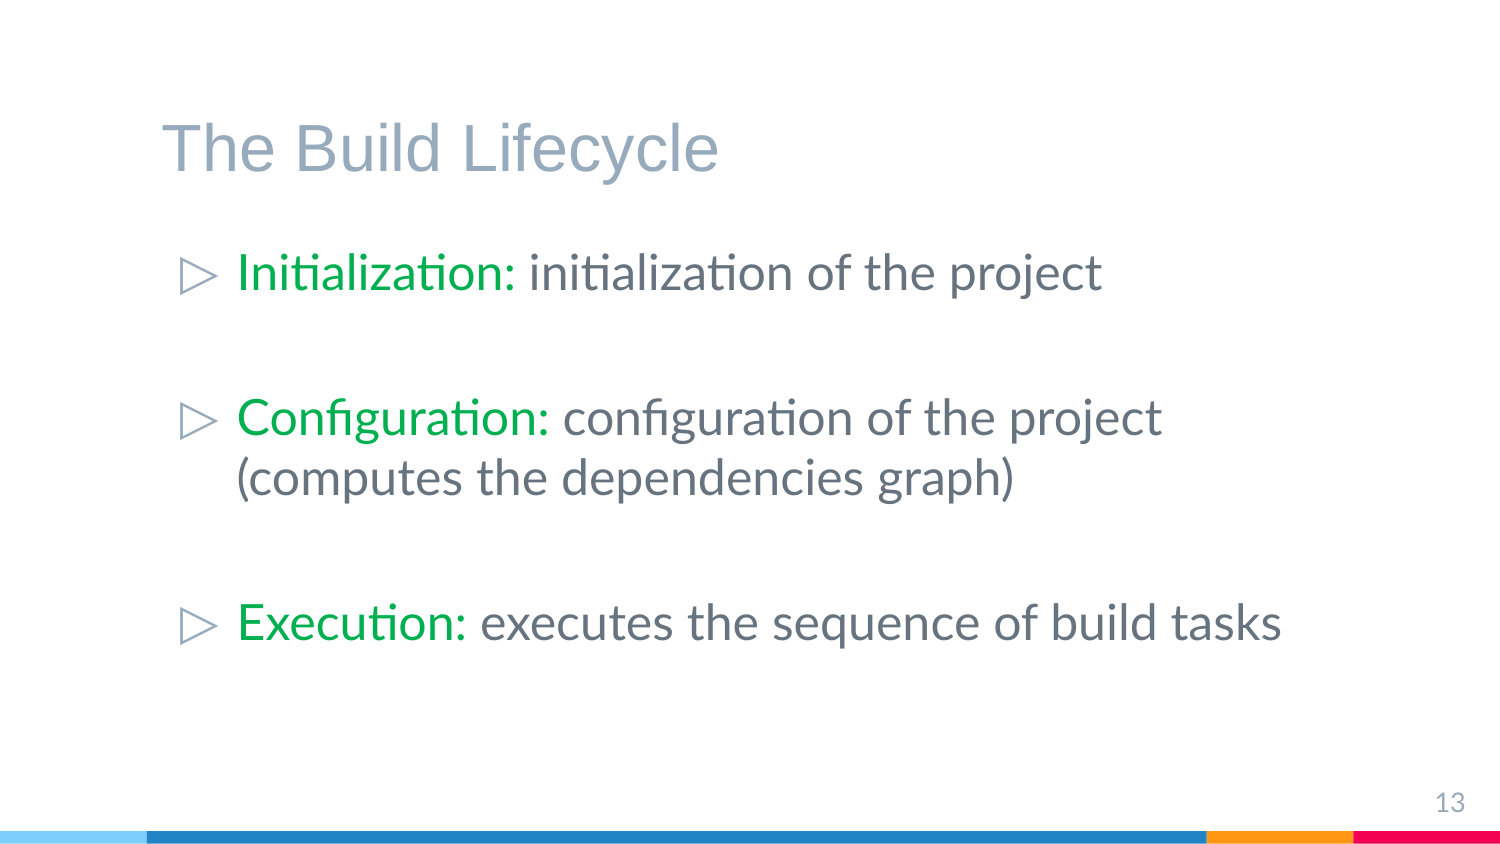

# The Build Lifecycle
Initialization: initialization of the project

Configuration: configuration of the project (computes the dependencies graph)

Execution: executes the sequence of build tasks
13